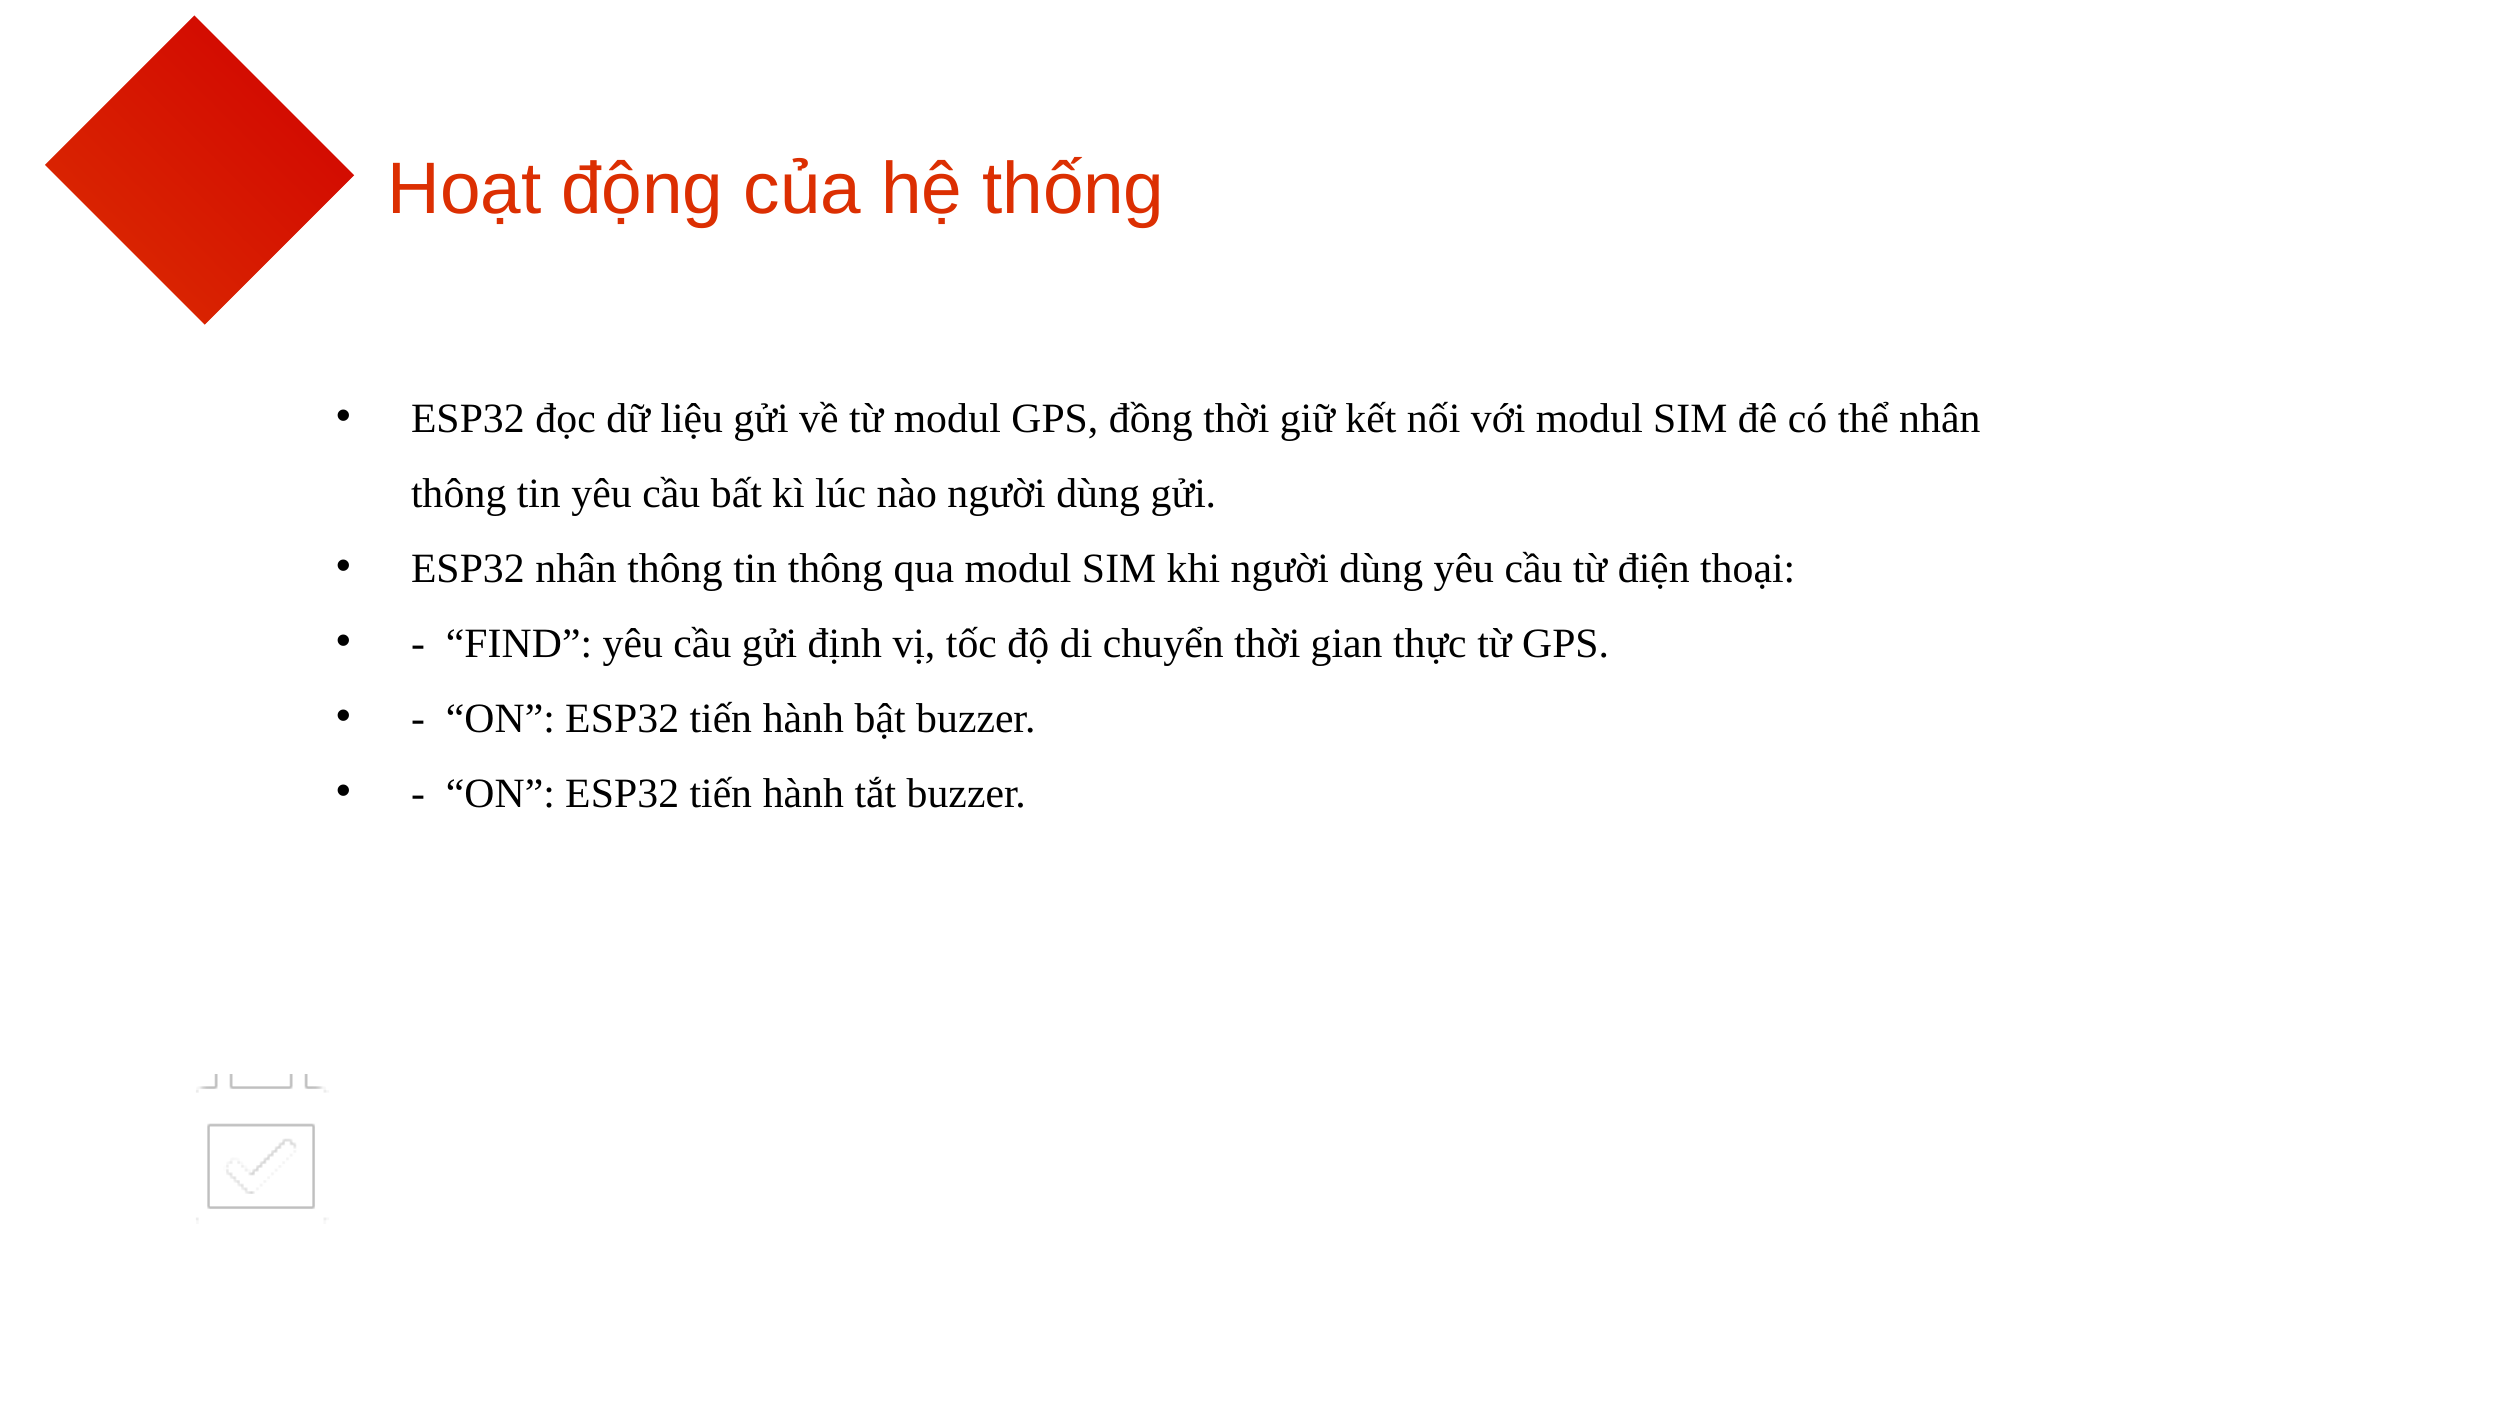

Hoạt động của hệ thống
ESP32 đọc dữ liệu gửi về từ modul GPS, đồng thời giữ kết nối với modul SIM đê có thể nhân thông tin yêu cầu bất kì lúc nào người dùng gửi.
ESP32 nhân thông tin thông qua modul SIM khi người dùng yêu cầu từ điện thoại:
-  “FIND”: yêu cầu gửi định vị, tốc độ di chuyển thời gian thực từ GPS.
-  “ON”: ESP32 tiến hành bật buzzer.
-  “ON”: ESP32 tiến hành tắt buzzer.